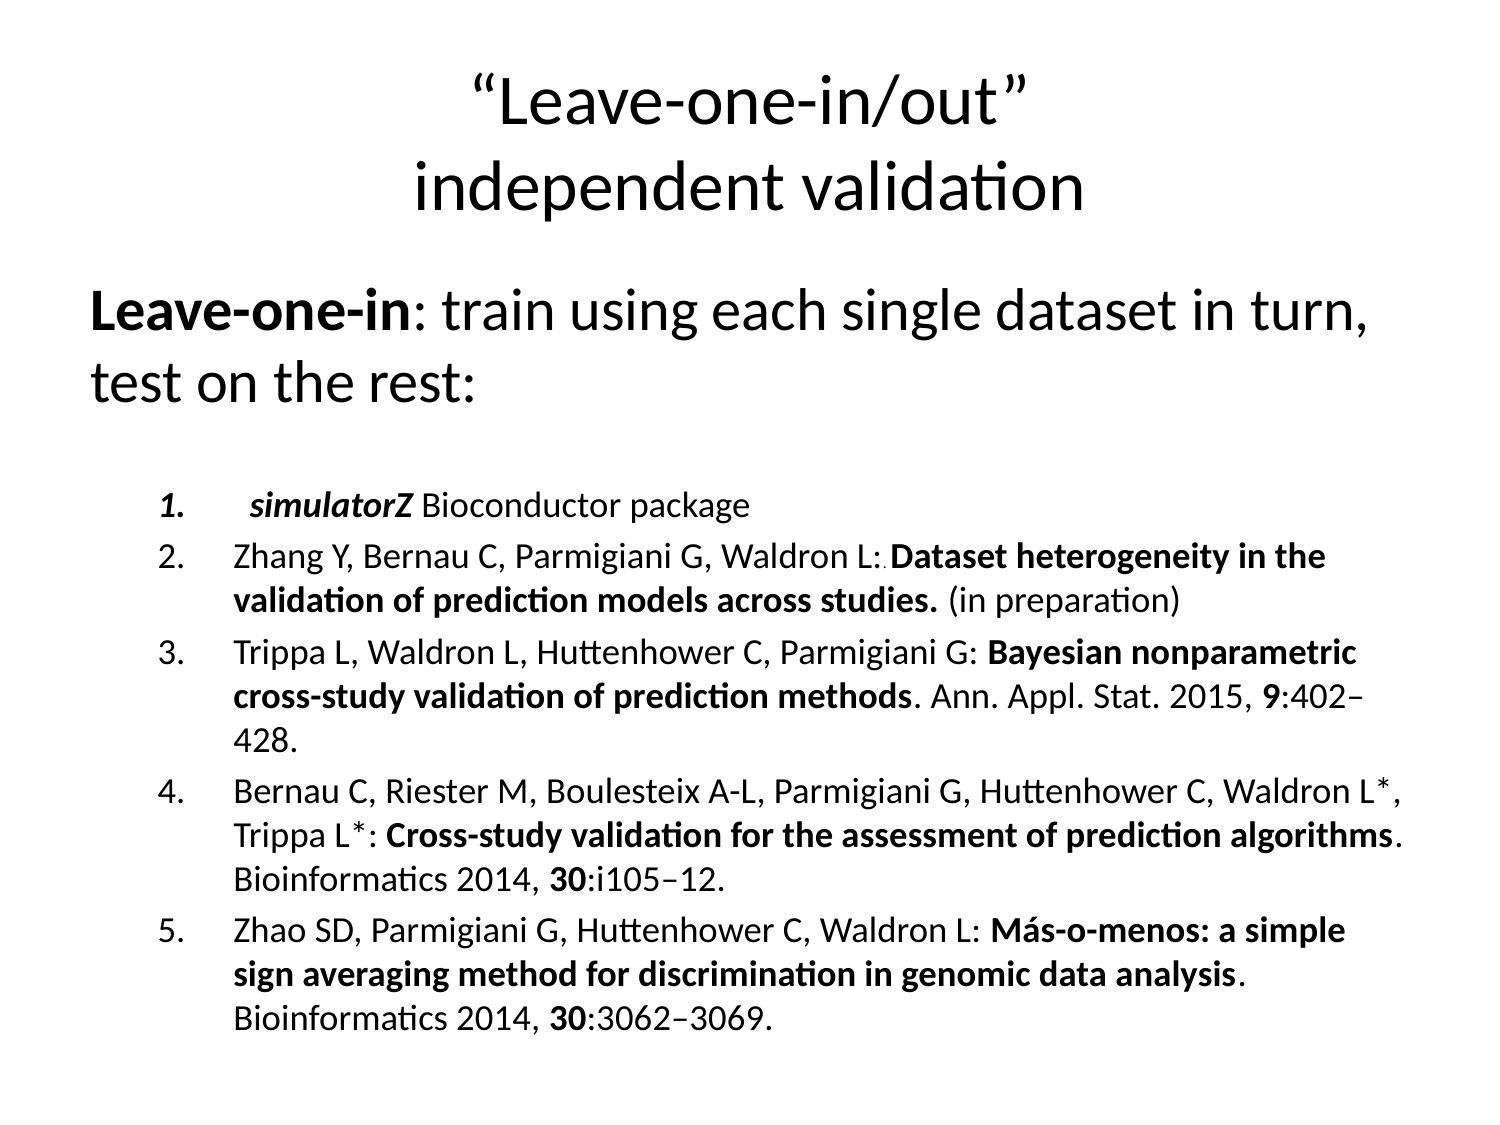

# “Leave-one-in/out” independent validation
Leave-one-in: train using each single dataset in turn, test on the rest:

  simulatorZ Bioconductor package
Zhang Y, Bernau C, Parmigiani G, Waldron L:. Dataset heterogeneity in the validation of prediction models across studies. (in preparation)
Trippa L, Waldron L, Huttenhower C, Parmigiani G: Bayesian nonparametric cross-study validation of prediction methods. Ann. Appl. Stat. 2015, 9:402–428.
Bernau C, Riester M, Boulesteix A-L, Parmigiani G, Huttenhower C, Waldron L*, Trippa L*: Cross-study validation for the assessment of prediction algorithms. Bioinformatics 2014, 30:i105–12.
Zhao SD, Parmigiani G, Huttenhower C, Waldron L: Más-o-menos: a simple sign averaging method for discrimination in genomic data analysis. Bioinformatics 2014, 30:3062–3069.